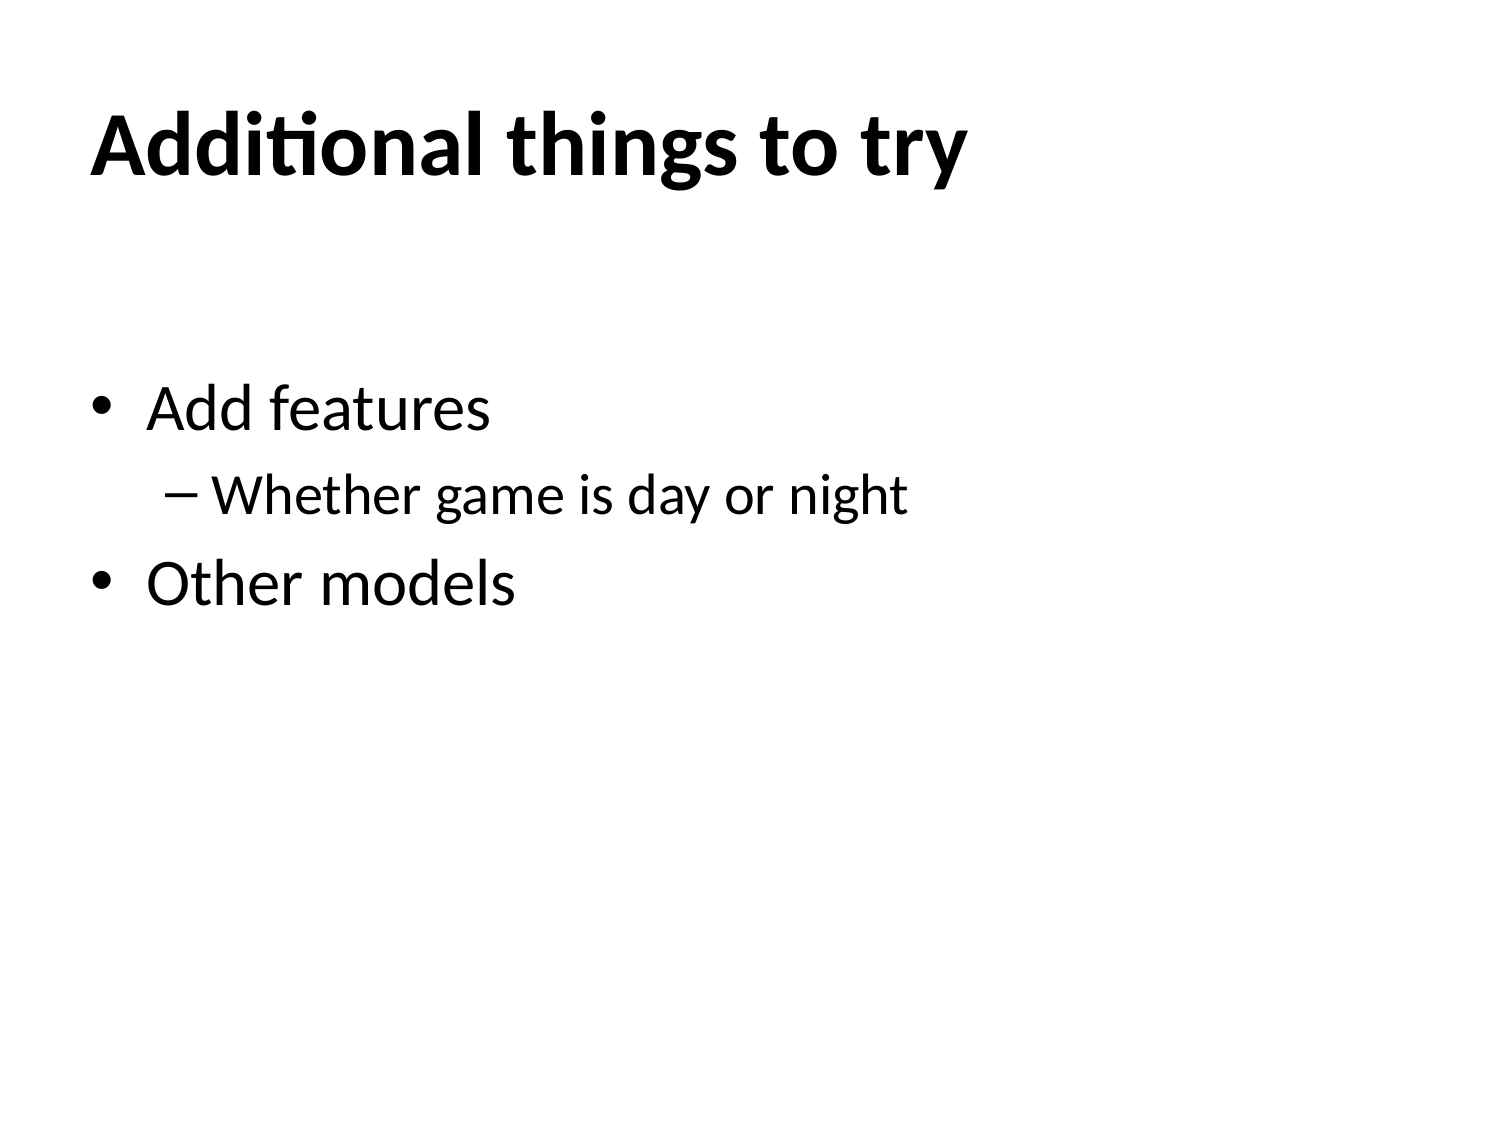

# Additional things to try
Add features
Whether game is day or night
Other models